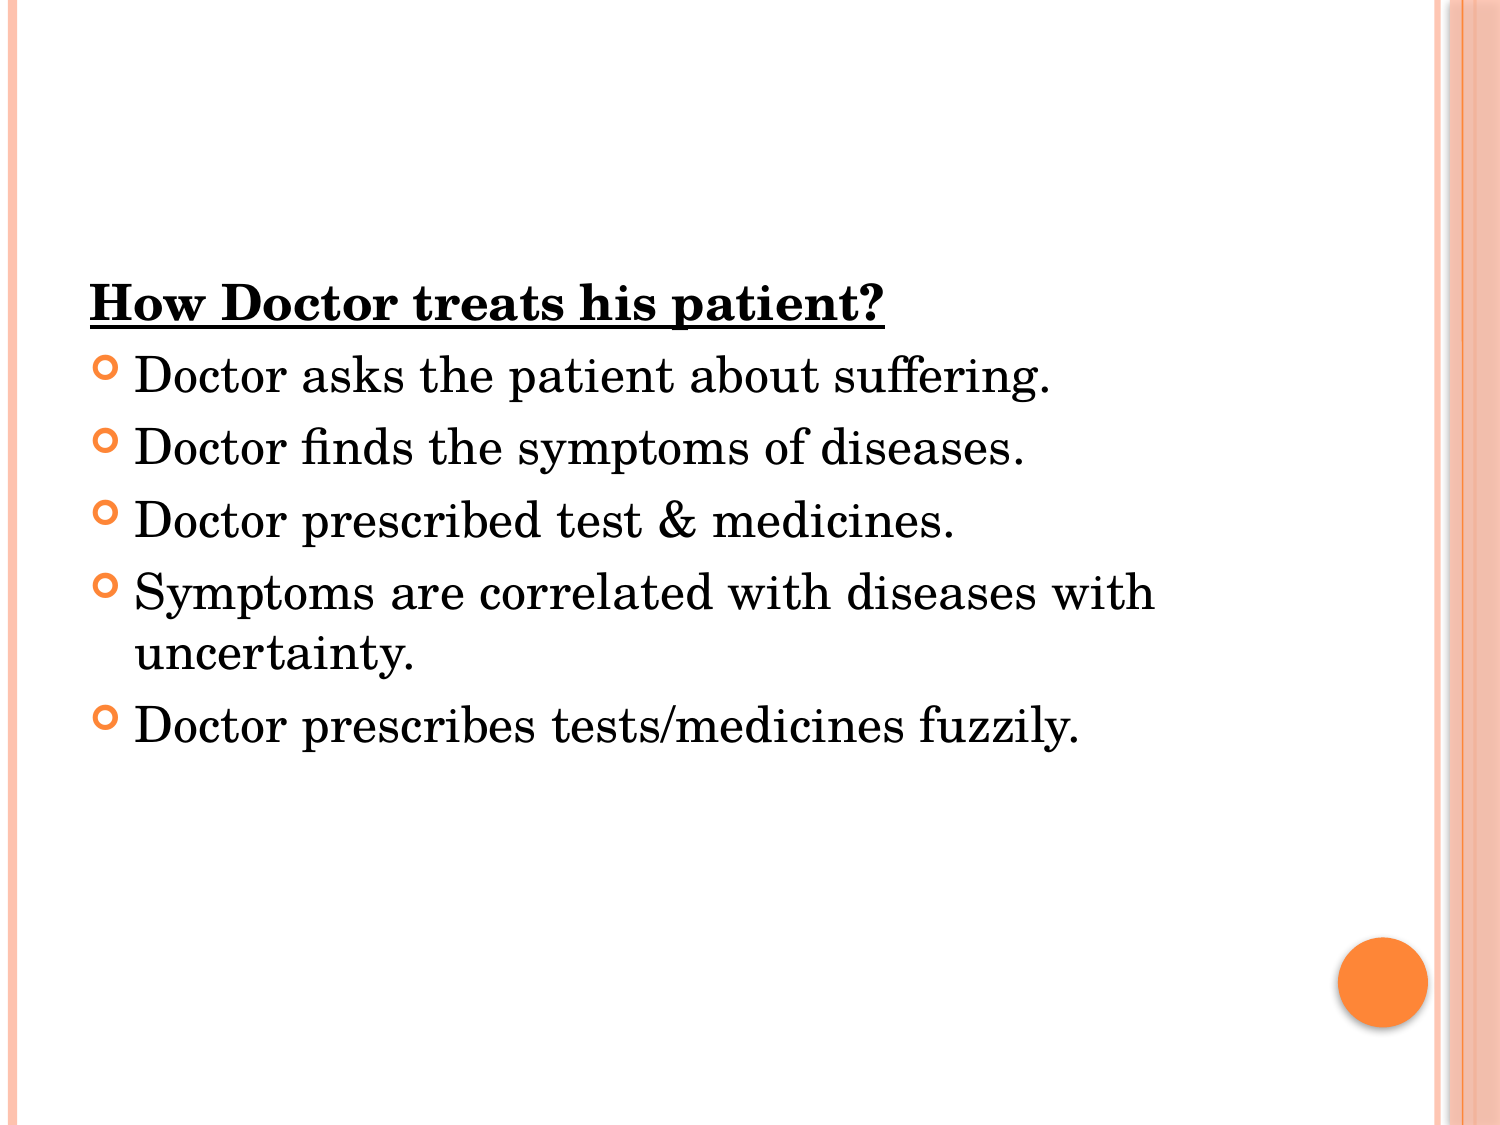

How Doctor treats his patient?
Doctor asks the patient about suffering.
Doctor finds the symptoms of diseases.
Doctor prescribed test & medicines.
Symptoms are correlated with diseases with uncertainty.
Doctor prescribes tests/medicines fuzzily.